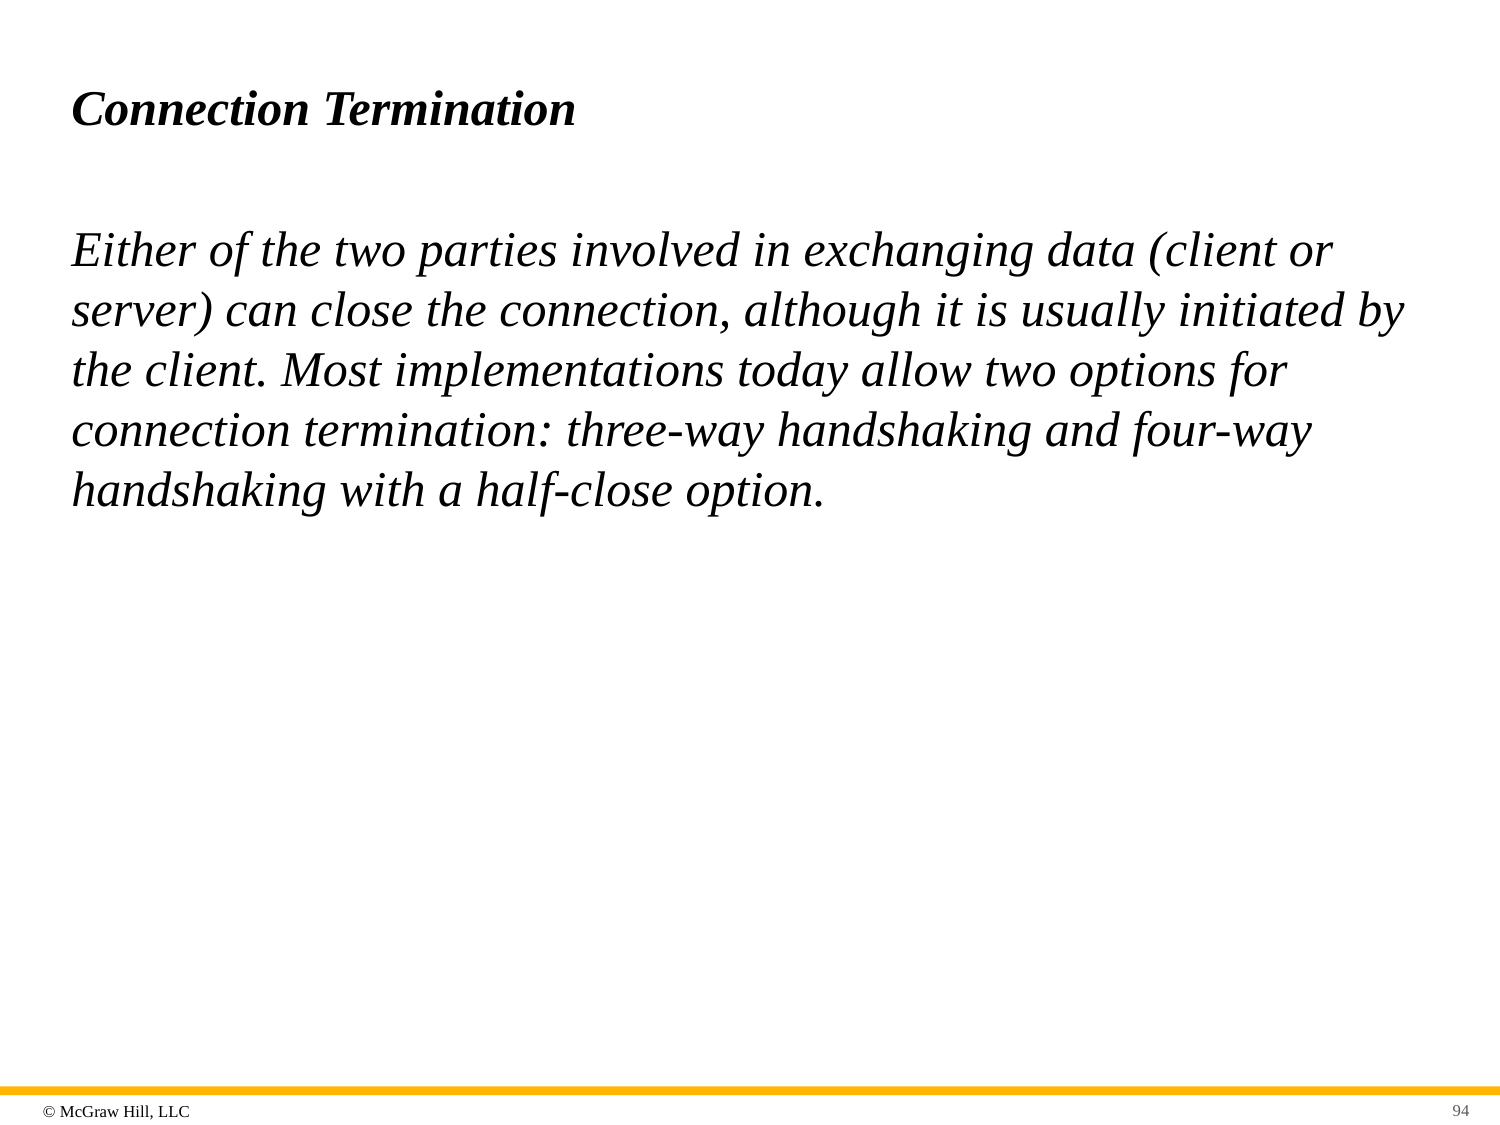

# Connection Termination
Either of the two parties involved in exchanging data (client or server) can close the connection, although it is usually initiated by the client. Most implementations today allow two options for connection termination: three-way handshaking and four-way handshaking with a half-close option.
94